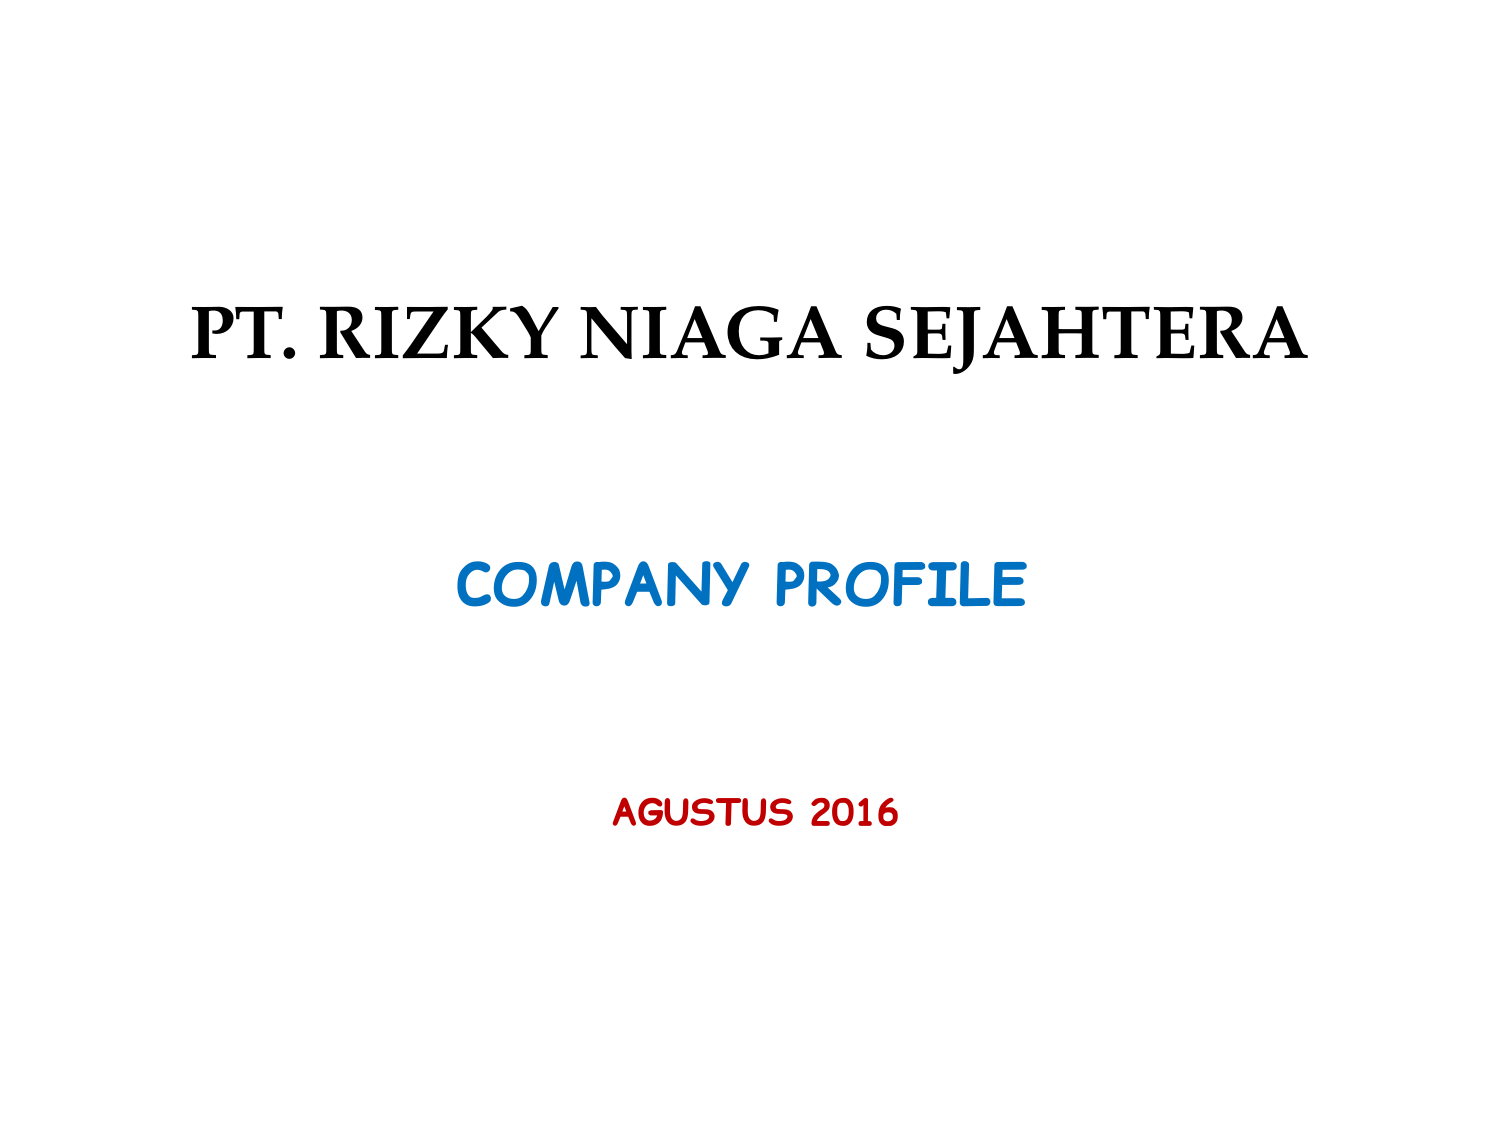

# PT. RIZKY NIAGA SEJAHTERA
COMPANY PROFILE

AGUSTUS 2016